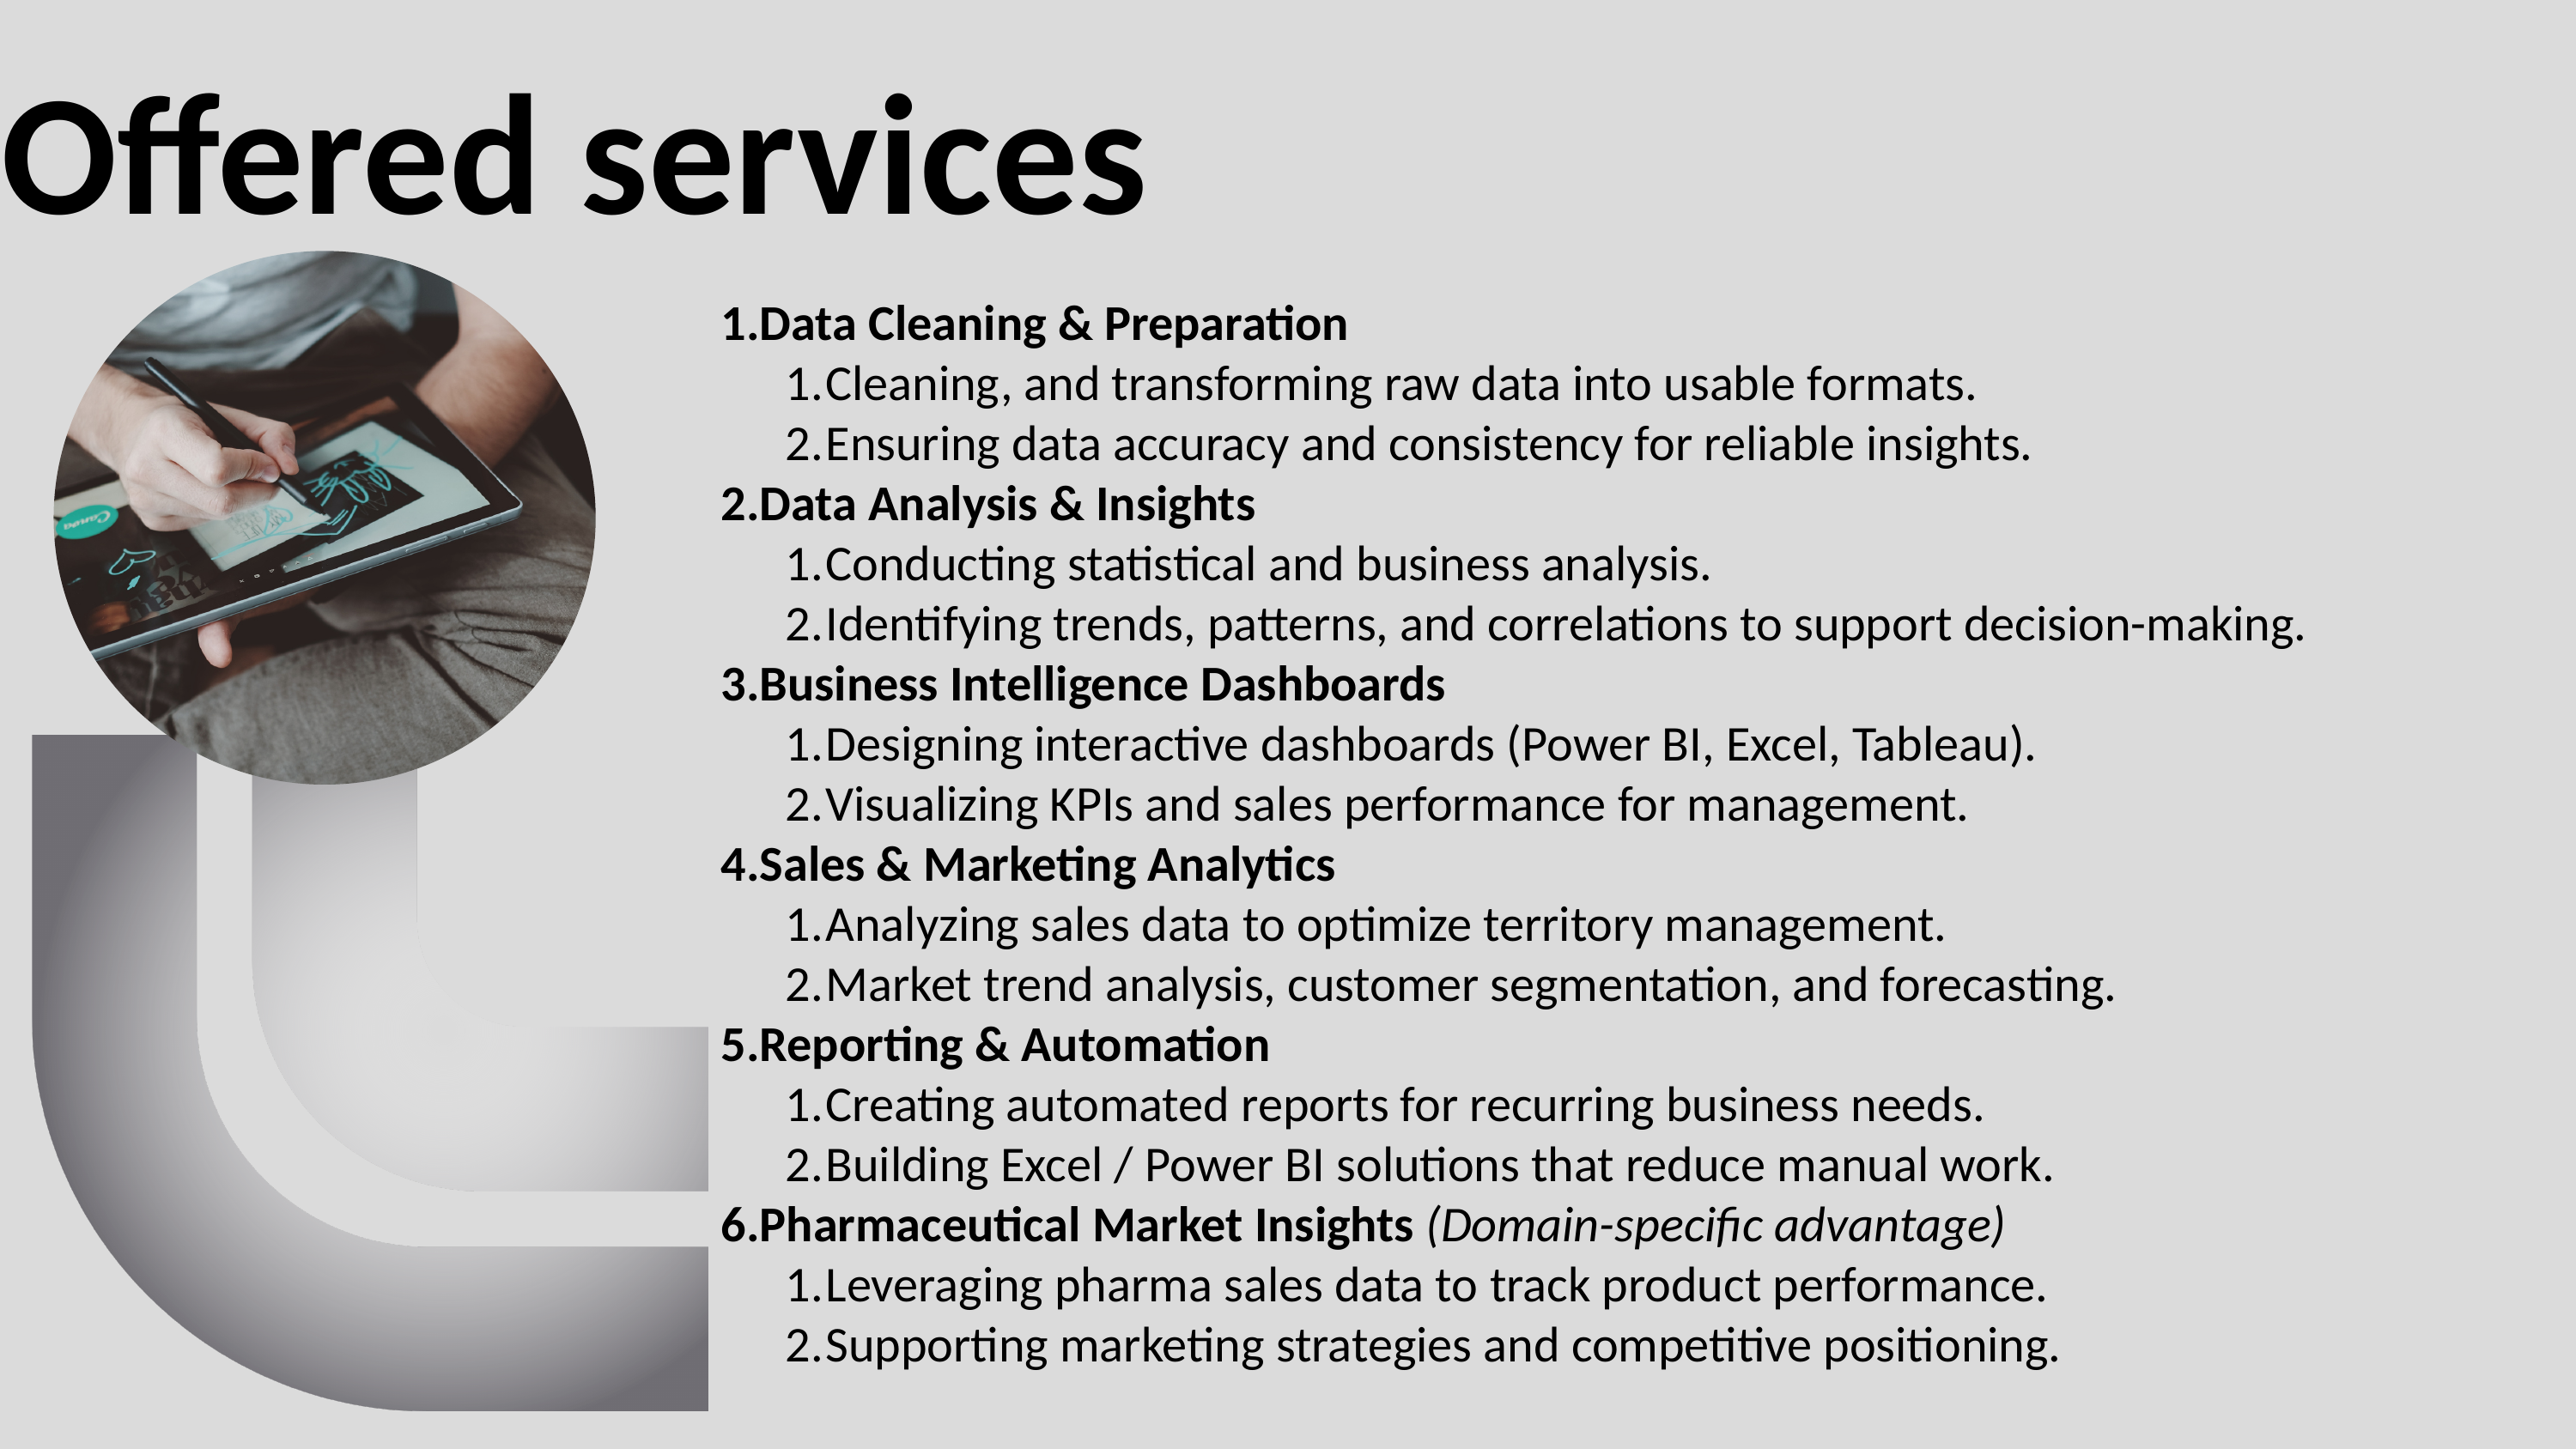

Offered services

Data Cleaning & Preparation
Cleaning, and transforming raw data into usable formats.
Ensuring data accuracy and consistency for reliable insights.
Data Analysis & Insights
Conducting statistical and business analysis.
Identifying trends, patterns, and correlations to support decision-making.
Business Intelligence Dashboards
Designing interactive dashboards (Power BI, Excel, Tableau).
Visualizing KPIs and sales performance for management.
Sales & Marketing Analytics
Analyzing sales data to optimize territory management.
Market trend analysis, customer segmentation, and forecasting.
Reporting & Automation
Creating automated reports for recurring business needs.
Building Excel / Power BI solutions that reduce manual work.
Pharmaceutical Market Insights (Domain-specific advantage)
Leveraging pharma sales data to track product performance.
Supporting marketing strategies and competitive positioning.